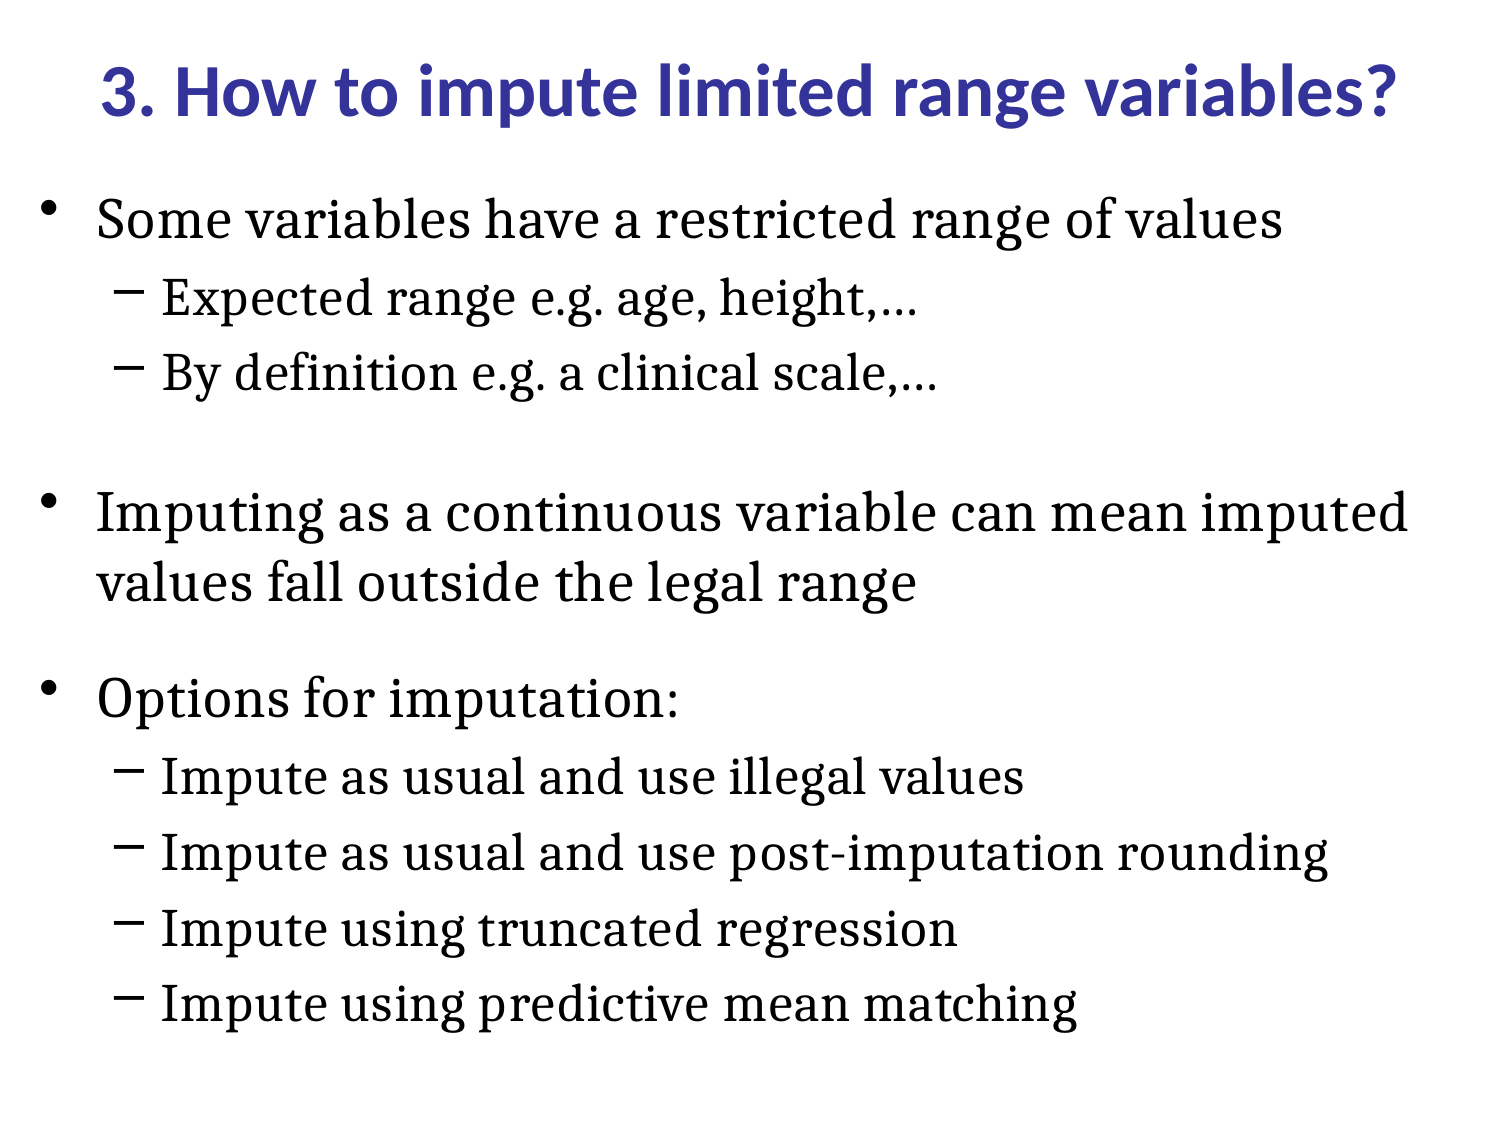

# 3. How to impute limited range variables?
Some variables have a restricted range of values
Expected range e.g. age, height,…
By definition e.g. a clinical scale,…

Imputing as a continuous variable can mean imputed values fall outside the legal range

Options for imputation:
Impute as usual and use illegal values
Impute as usual and use post-imputation rounding
Impute using truncated regression
Impute using predictive mean matching